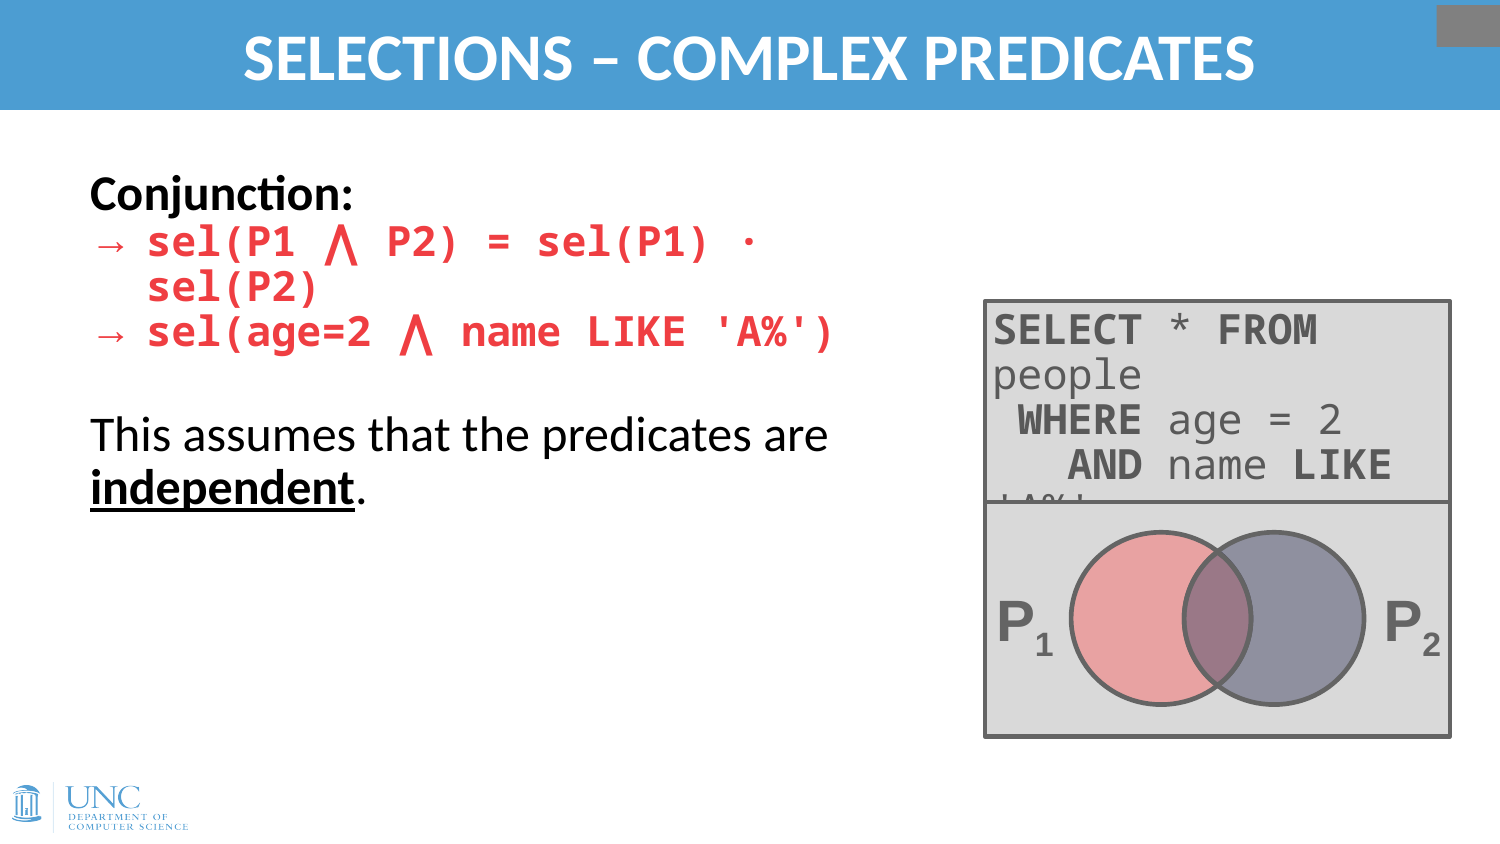

# SELECTIONS – COMPLEX PREDICATES
66
Conjunction:
sel(P1 ⋀ P2) = sel(P1) ∙ sel(P2)
sel(age=2 ⋀ name LIKE 'A%')

This assumes that the predicates are independent.
SELECT * FROM people
 WHERE age = 2
   AND name LIKE 'A%'

Not always true in practice!

P1
P2